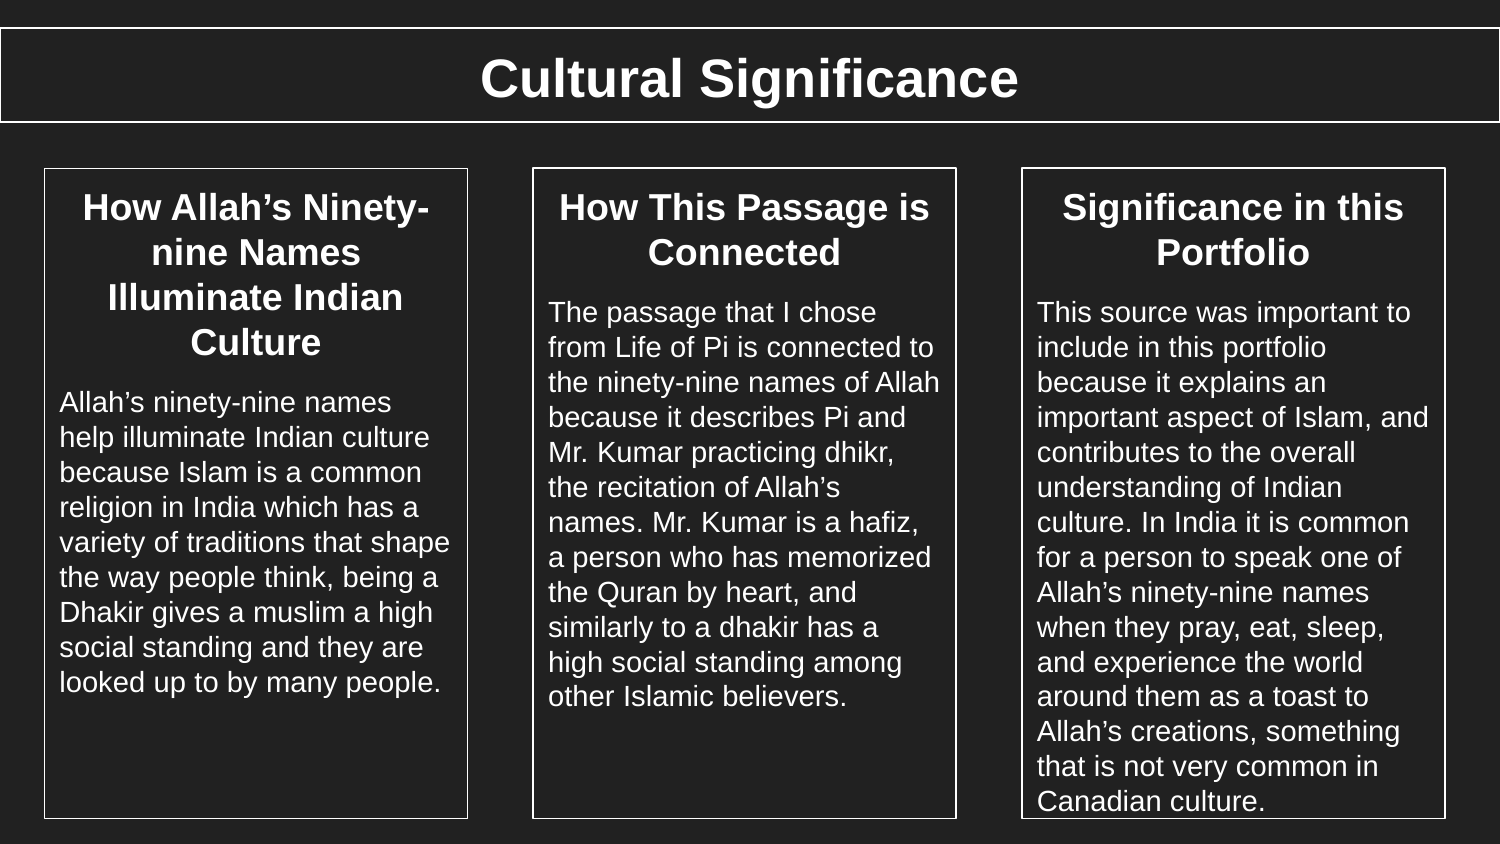

# Cultural Significance
How Allah’s Ninety-nine Names Illuminate Indian Culture

Allah’s ninety-nine names help illuminate Indian culture because Islam is a common religion in India which has a variety of traditions that shape the way people think, being a Dhakir gives a muslim a high social standing and they are looked up to by many people.
How This Passage is Connected

The passage that I chose from Life of Pi is connected to the ninety-nine names of Allah because it describes Pi and Mr. Kumar practicing dhikr, the recitation of Allah’s names. Mr. Kumar is a hafiz, a person who has memorized the Quran by heart, and similarly to a dhakir has a high social standing among other Islamic believers.
Significance in this Portfolio

This source was important to include in this portfolio because it explains an important aspect of Islam, and contributes to the overall understanding of Indian culture. In India it is common for a person to speak one of Allah’s ninety-nine names when they pray, eat, sleep, and experience the world around them as a toast to Allah’s creations, something that is not very common in Canadian culture.